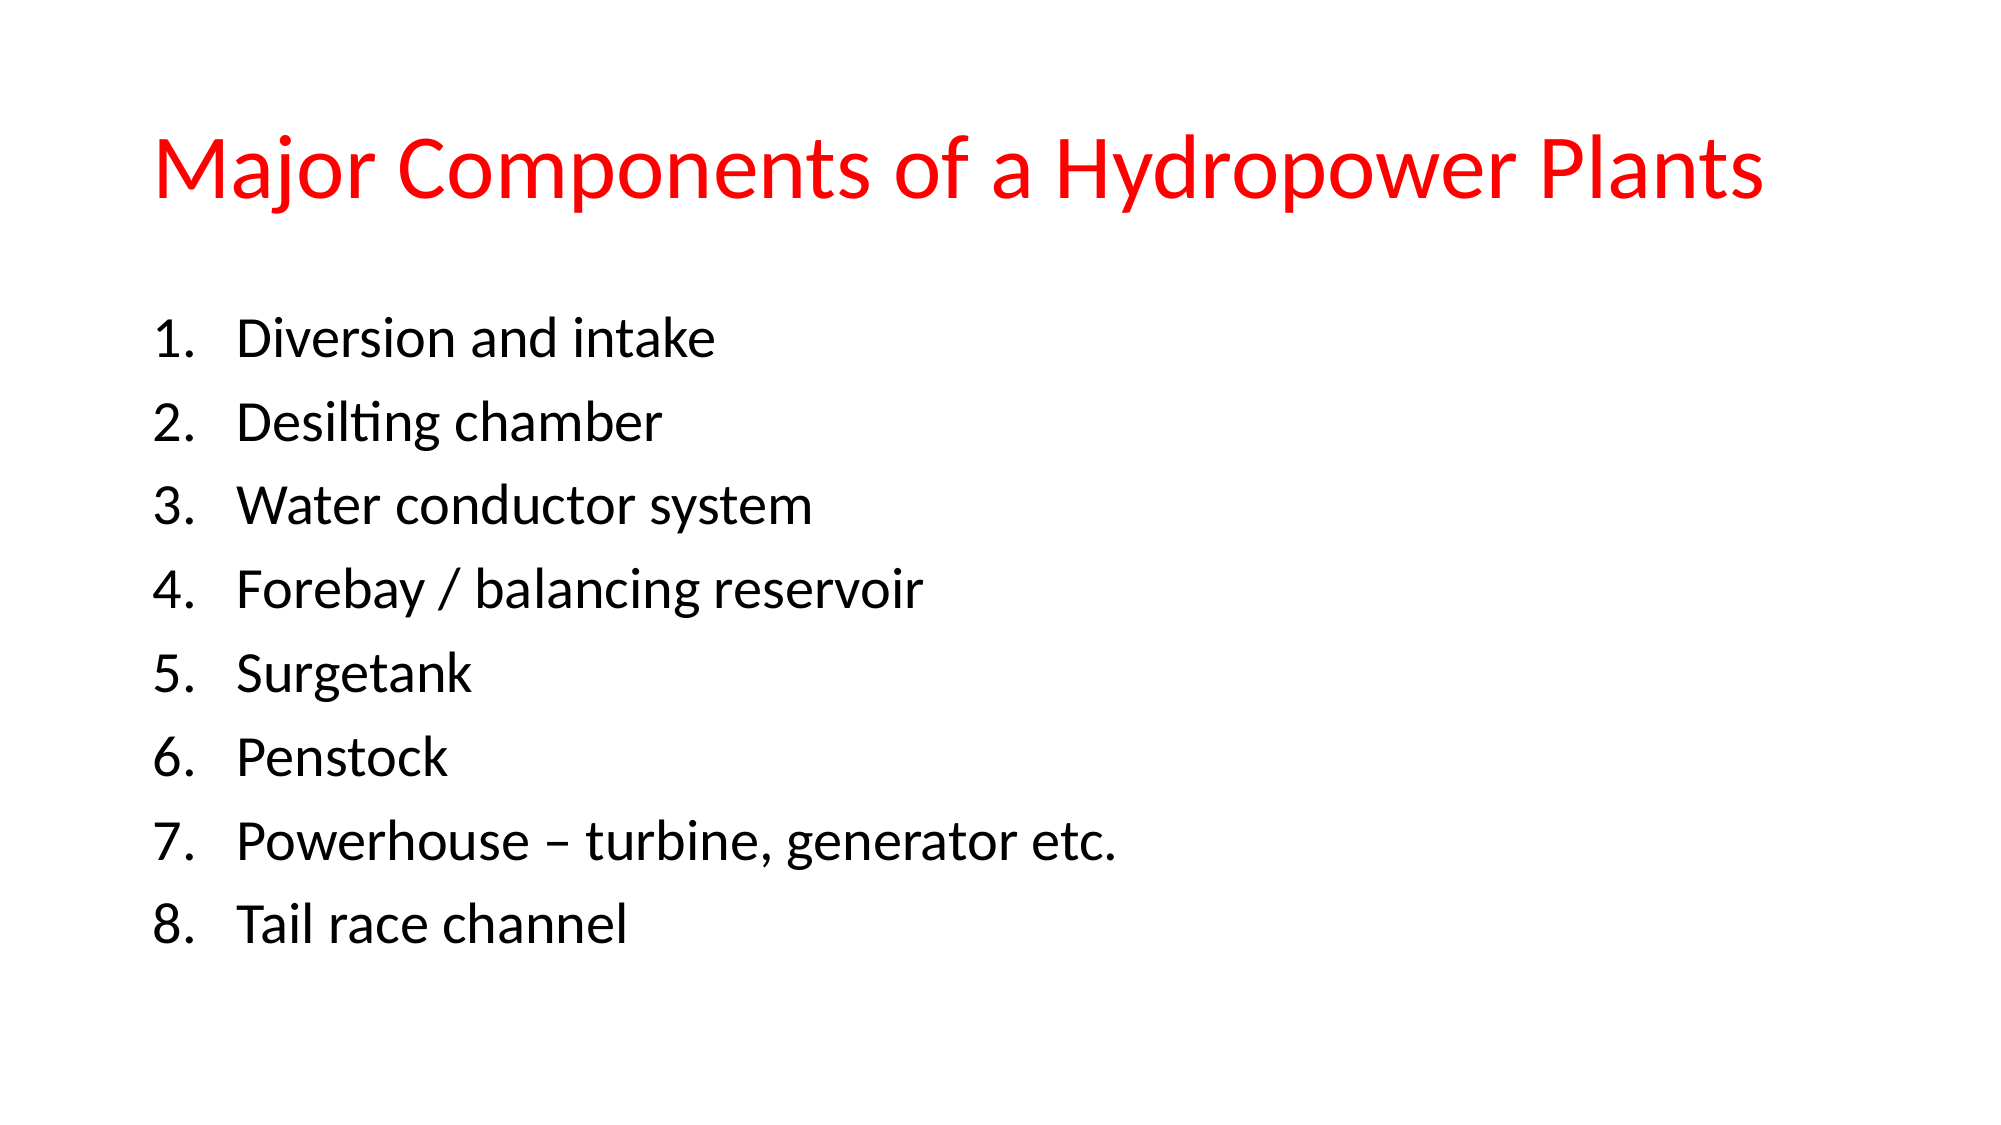

# Major Components of a Hydropower Plants
Diversion and intake
Desilting chamber
Water conductor system
Forebay / balancing reservoir
Surgetank
Penstock
Powerhouse – turbine, generator etc.
Tail race channel